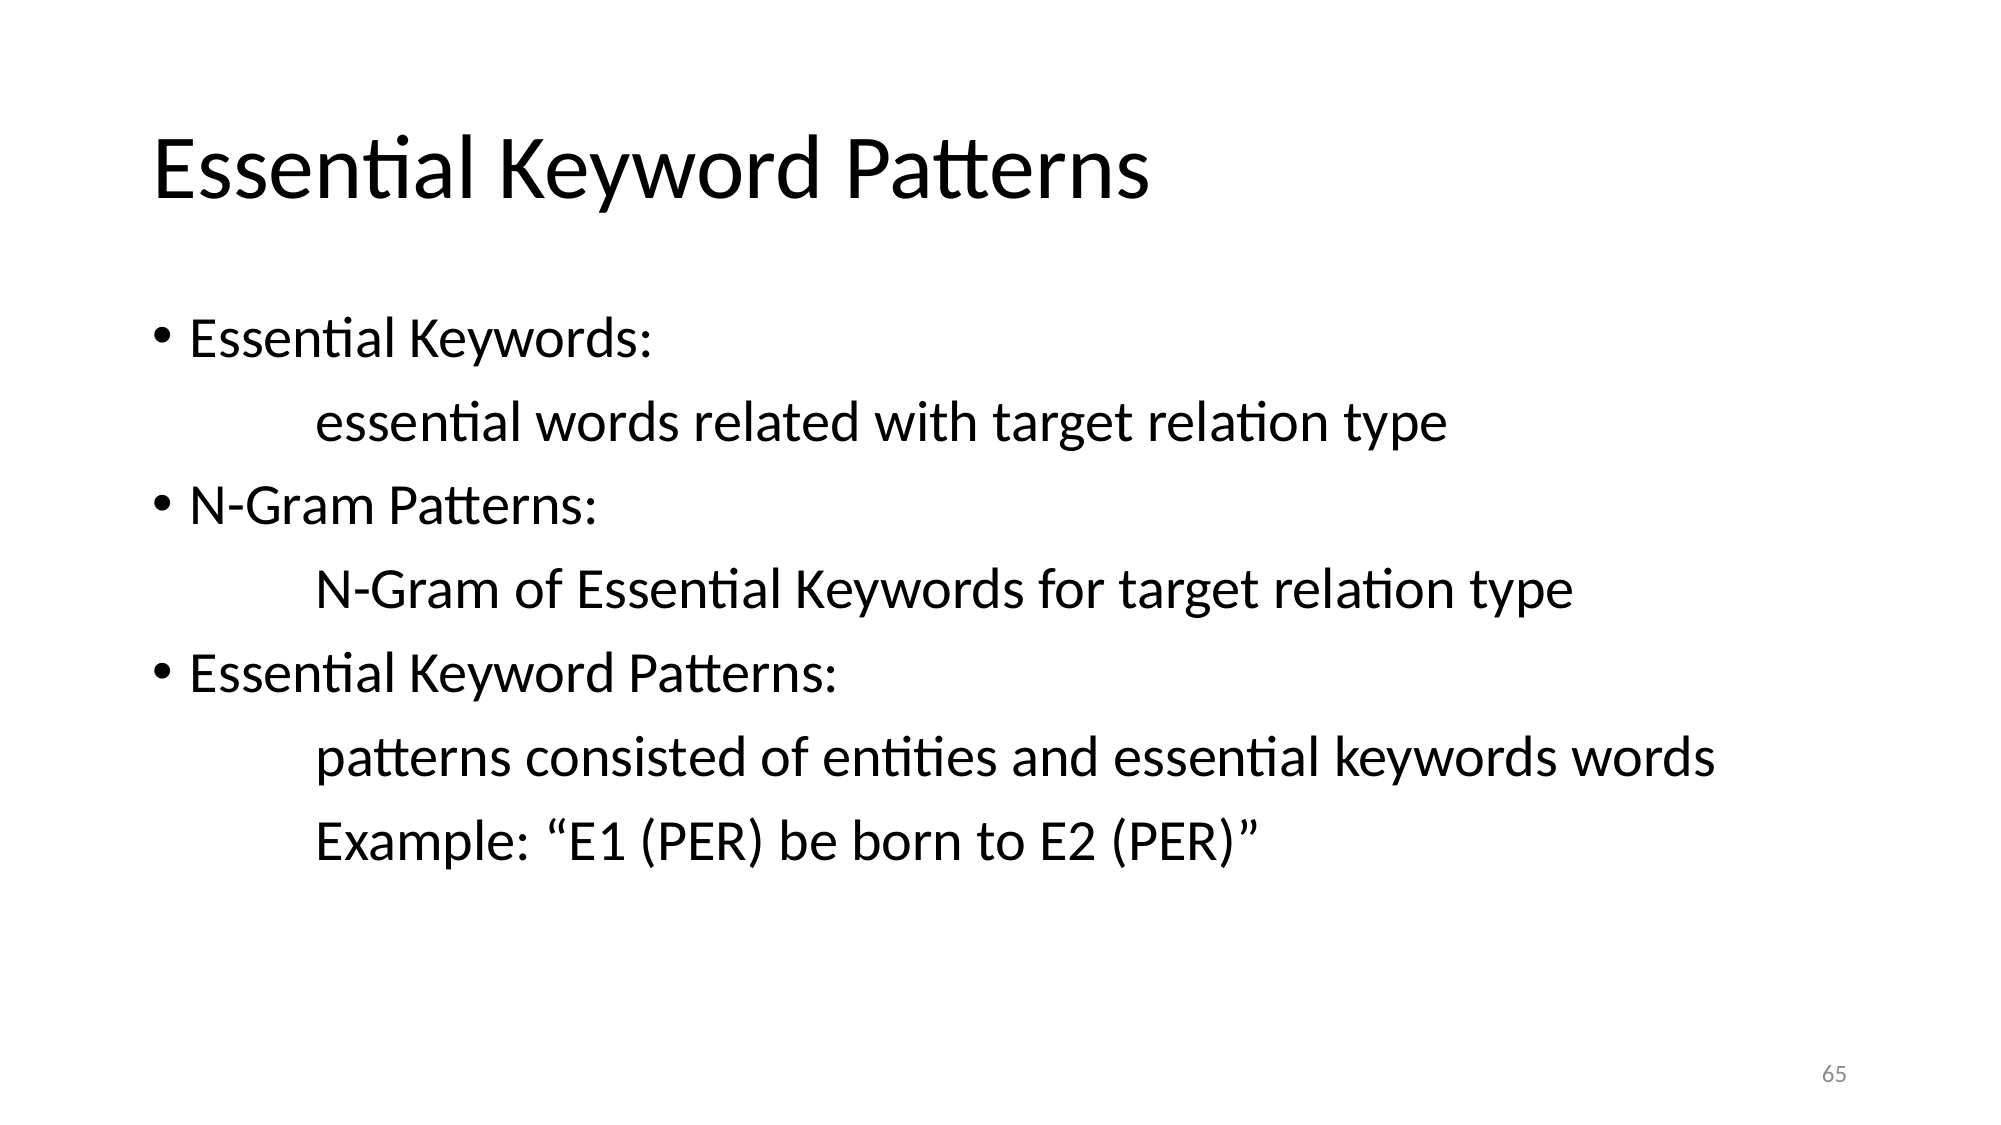

# Essential Keyword Patterns
Essential Keywords:
	 essential words related with target relation type
N-Gram Patterns:
	 N-Gram of Essential Keywords for target relation type
Essential Keyword Patterns:
	 patterns consisted of entities and essential keywords words
	 Example: “E1 (PER) be born to E2 (PER)”

65